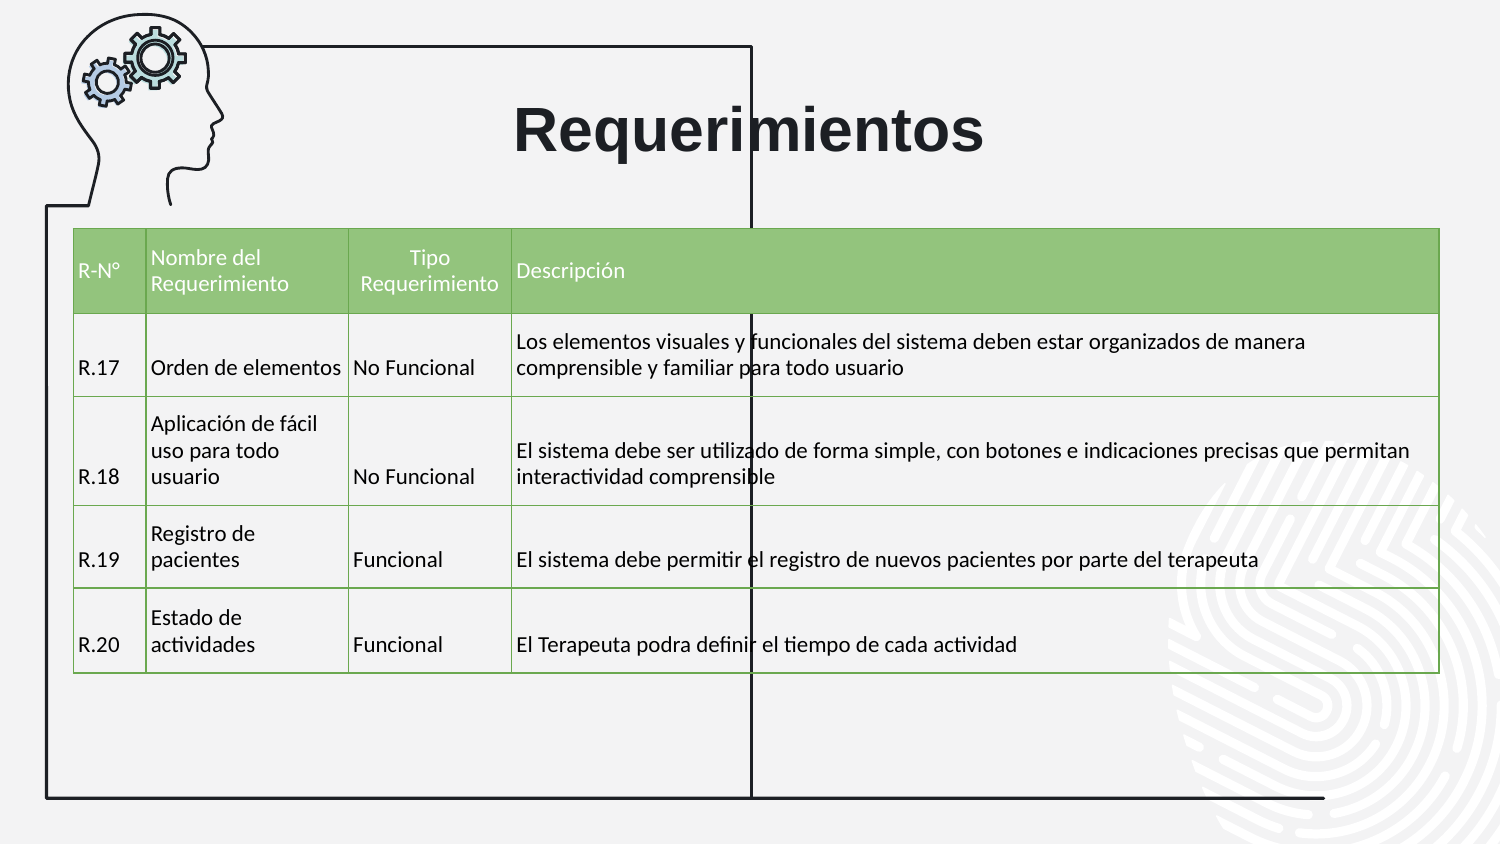

# Requerimientos
| R-N° | Nombre del Requerimiento | Tipo Requerimiento | Descripción |
| --- | --- | --- | --- |
| R.17 | Orden de elementos | No Funcional | Los elementos visuales y funcionales del sistema deben estar organizados de manera comprensible y familiar para todo usuario |
| R.18 | Aplicación de fácil uso para todo usuario | No Funcional | El sistema debe ser utilizado de forma simple, con botones e indicaciones precisas que permitan interactividad comprensible |
| R.19 | Registro de pacientes | Funcional | El sistema debe permitir el registro de nuevos pacientes por parte del terapeuta |
| R.20 | Estado de actividades | Funcional | El Terapeuta podra definir el tiempo de cada actividad |